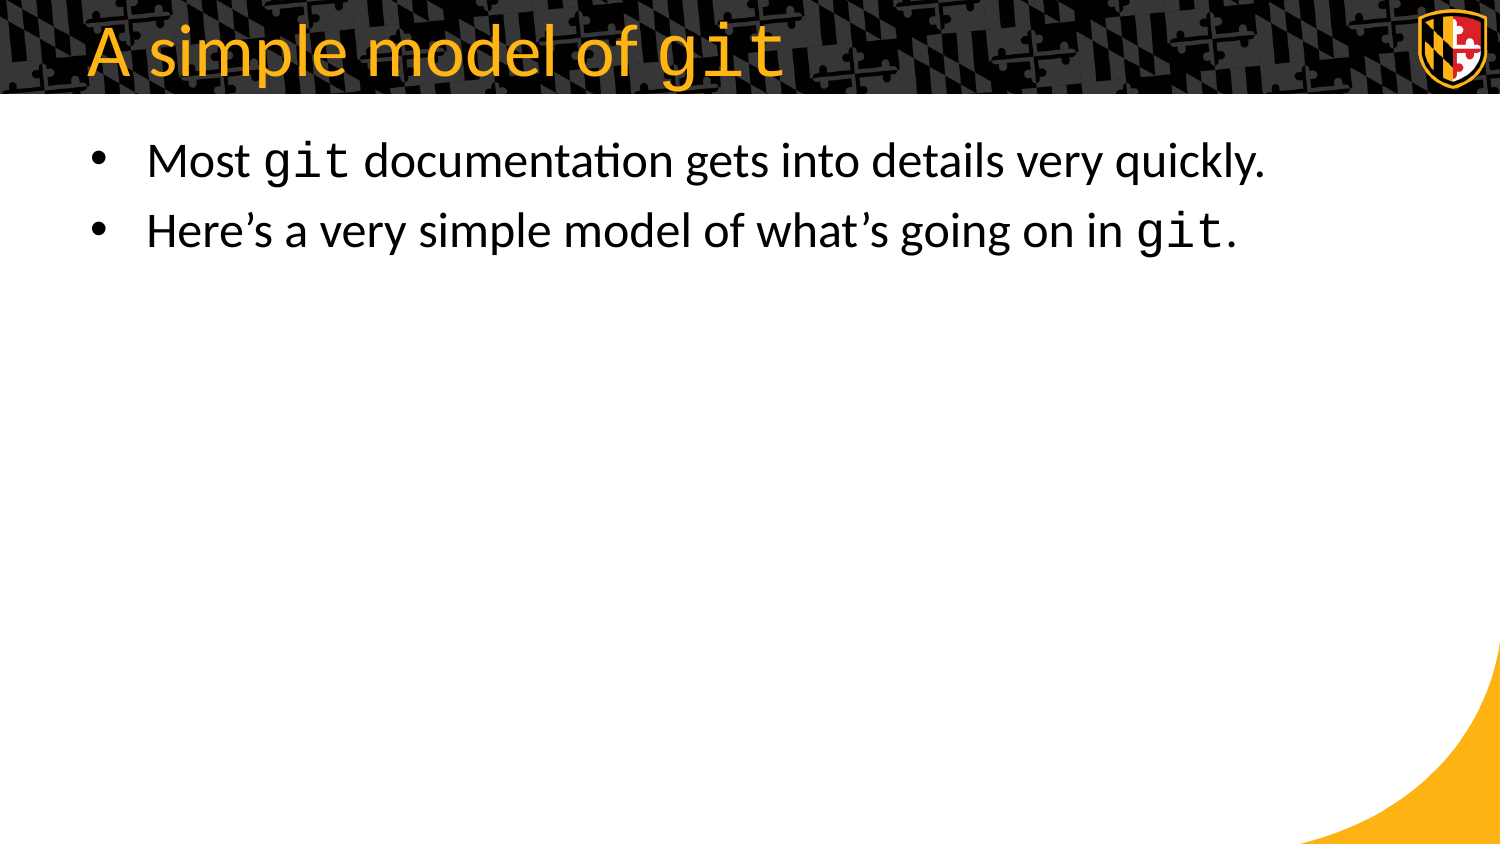

21
# A simple model of git
Most git documentation gets into details very quickly.
Here’s a very simple model of what’s going on in git.